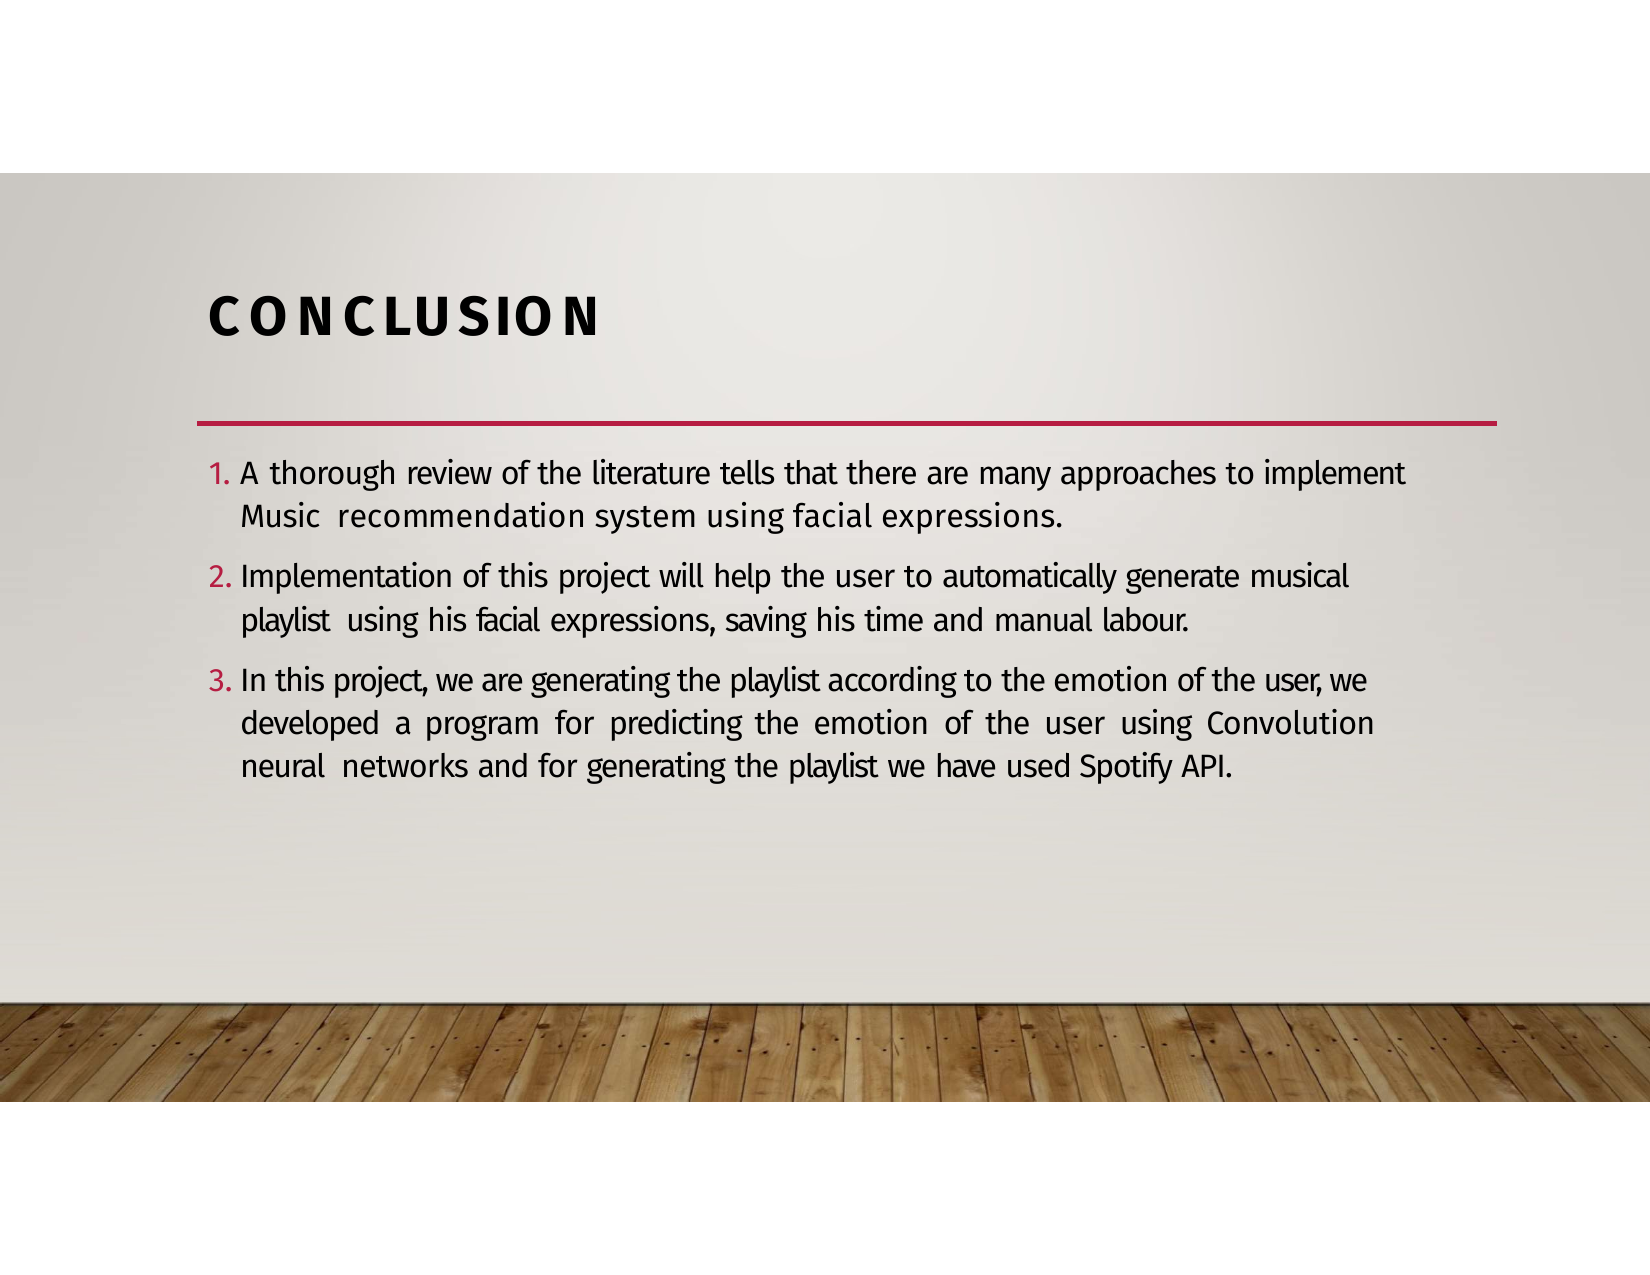

# CONCLUSION
A thorough review of the literature tells that there are many approaches to implement Music  recommendation system using facial expressions.
Implementation of this project will help the user to automatically generate musical playlist  using his facial expressions, saving his time and manual labour.
In this project, we are generating the playlist according to the emotion of the user, we  developed a program for predicting the emotion of the user using Convolution neural  networks and for generating the playlist we have used Spotify API.